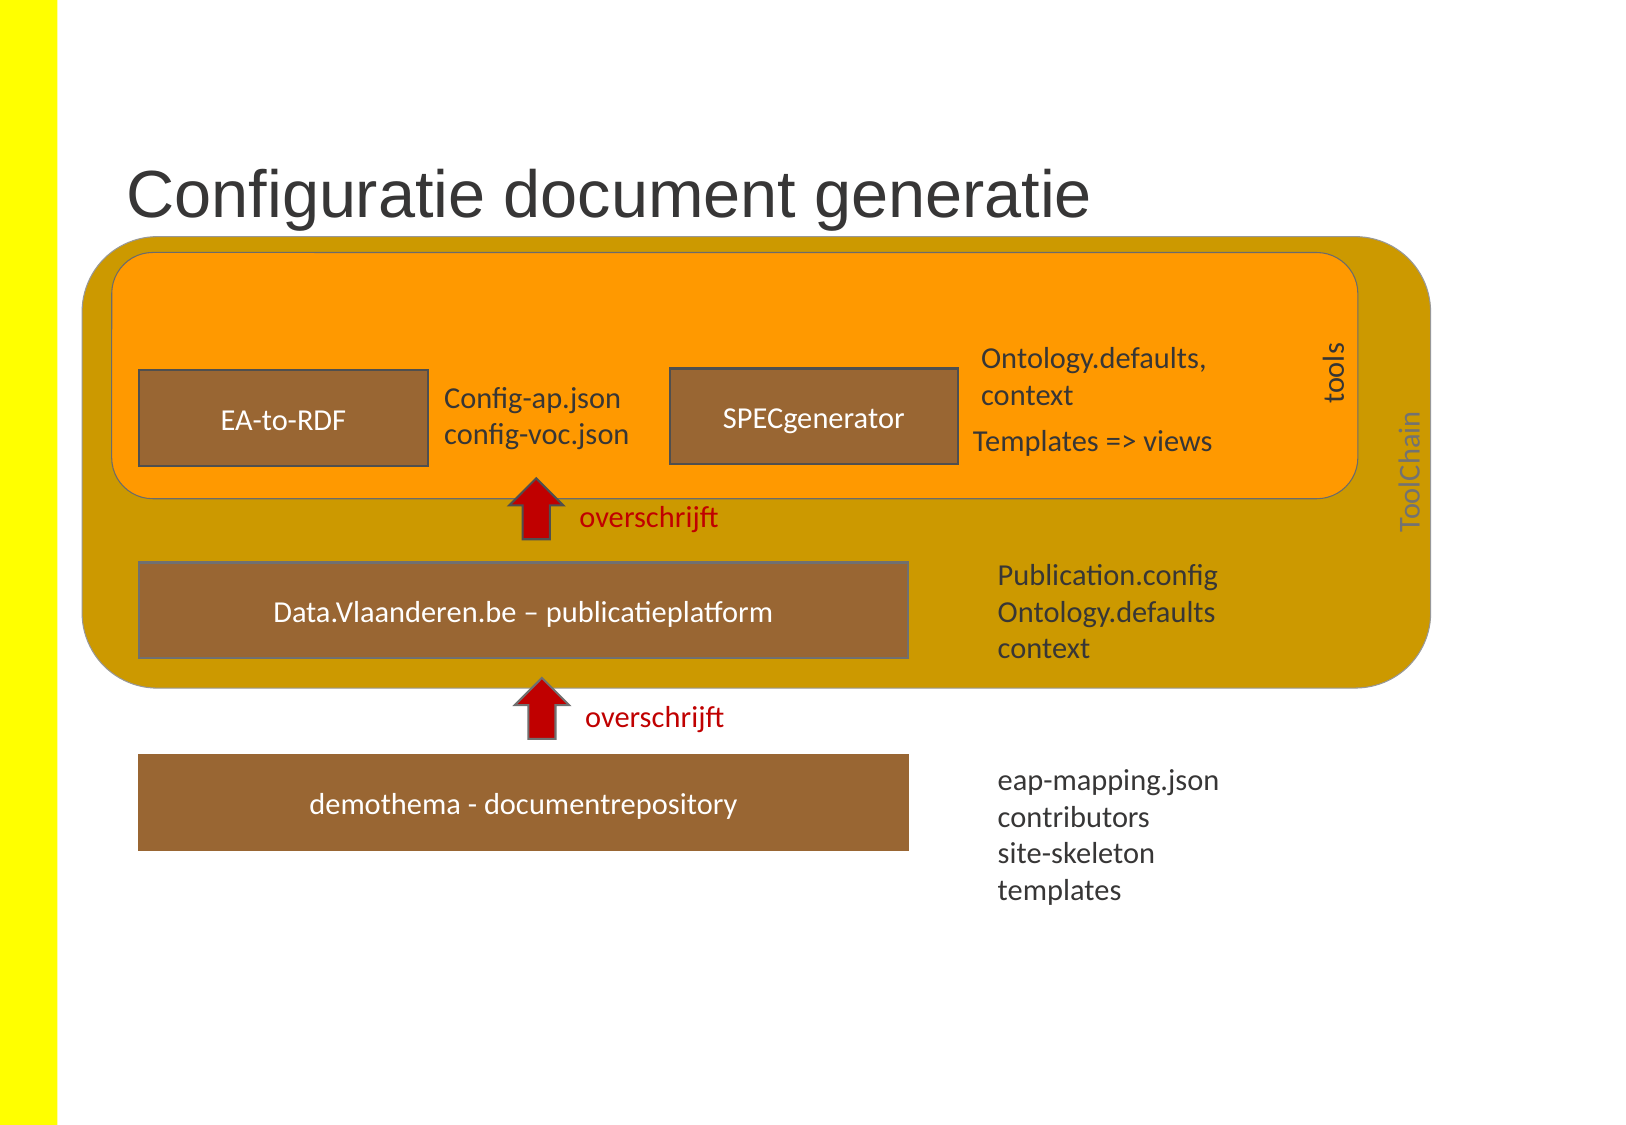

# Configuratie document generatie

ToolChain
Publication.config
Ontology.defaults
context
Data.Vlaanderen.be – publicatieplatform

tools
Ontology.defaults, context
SPECgenerator
Config-ap.json
config-voc.json
EA-to-RDF
Templates => views

overschrijft

overschrijft
eap-mapping.json
contributors
site-skeleton
templates
demothema - documentrepository